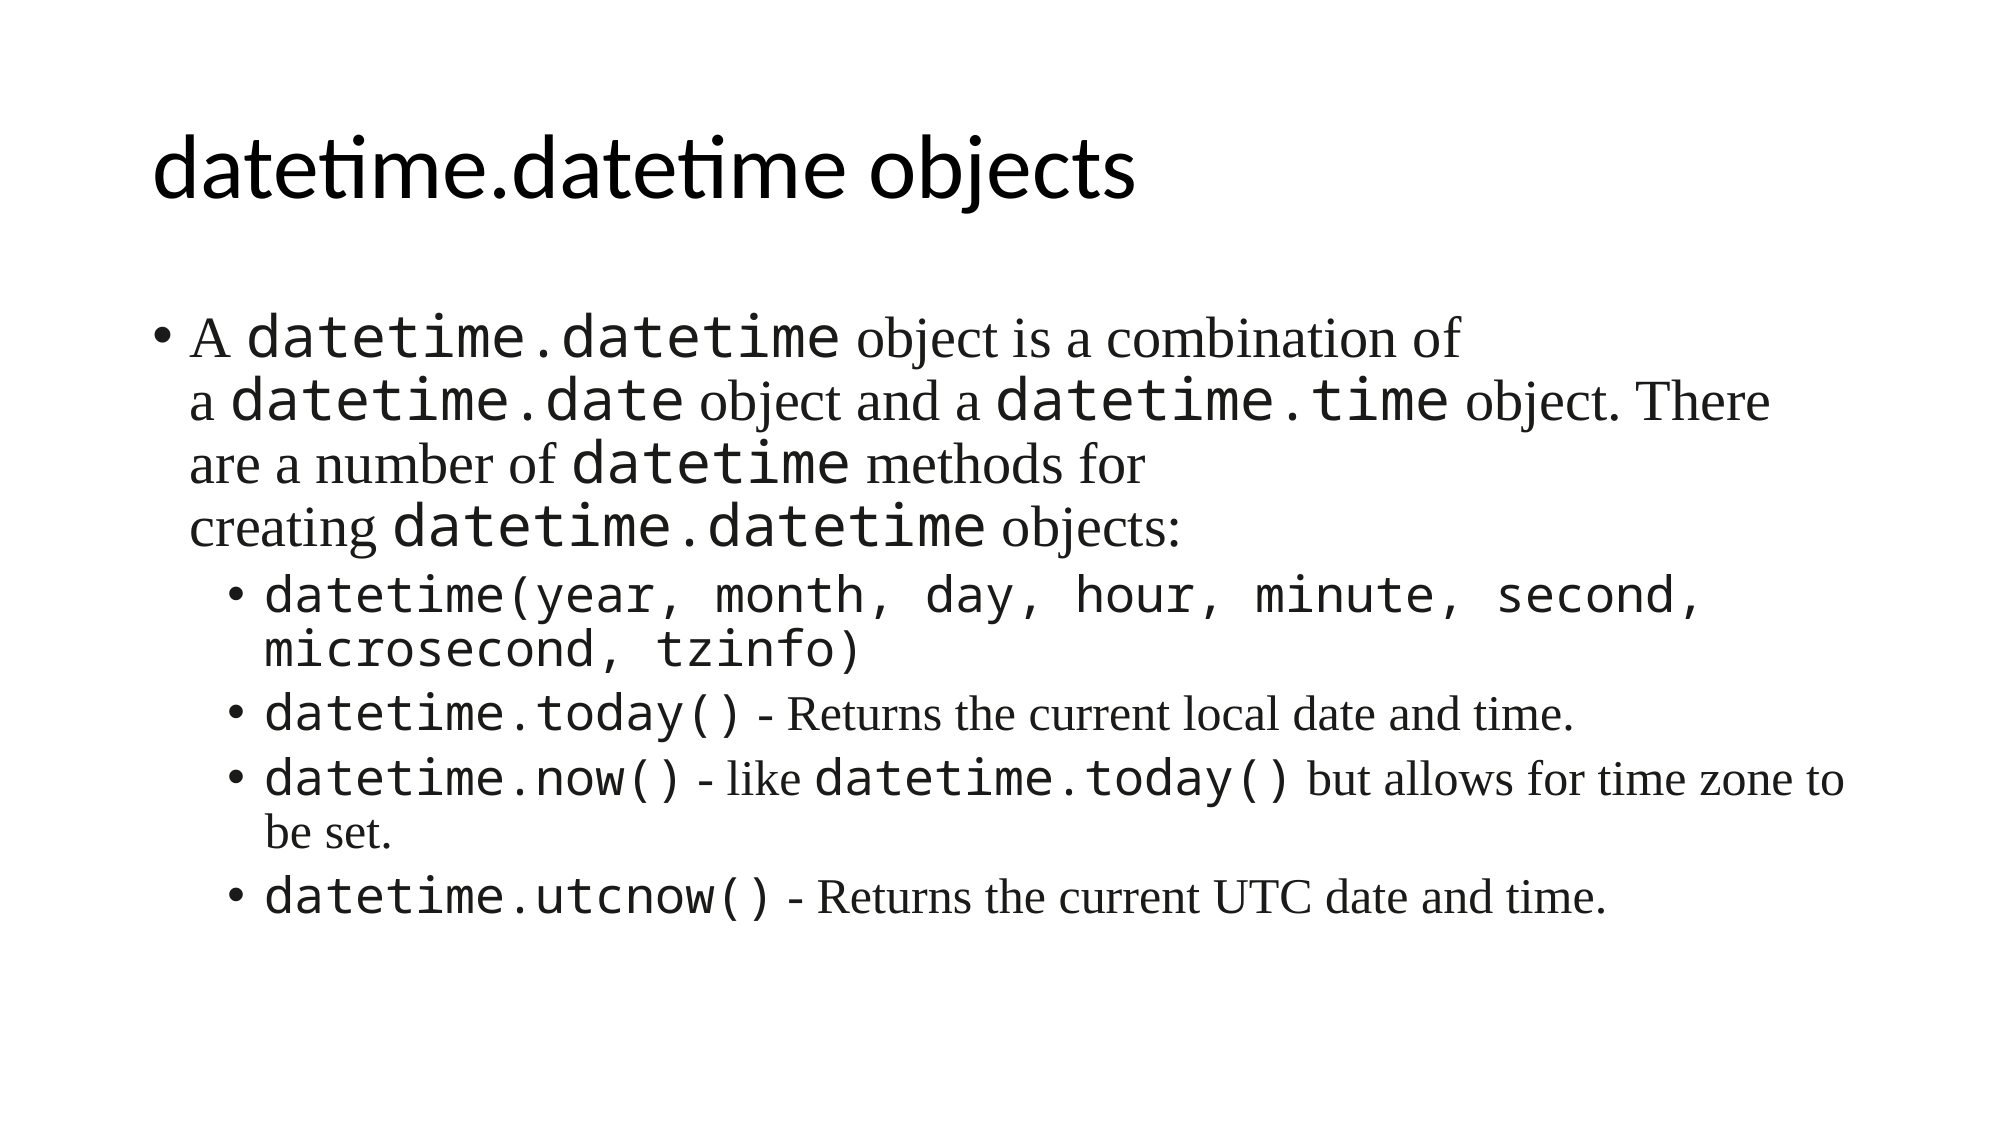

# datetime.datetime objects
A datetime.datetime object is a combination of a datetime.date object and a datetime.time object. There are a number of datetime methods for creating datetime.datetime objects:
datetime(year, month, day, hour, minute, second, microsecond, tzinfo)
datetime.today() - Returns the current local date and time.
datetime.now() - like datetime.today() but allows for time zone to be set.
datetime.utcnow() - Returns the current UTC date and time.